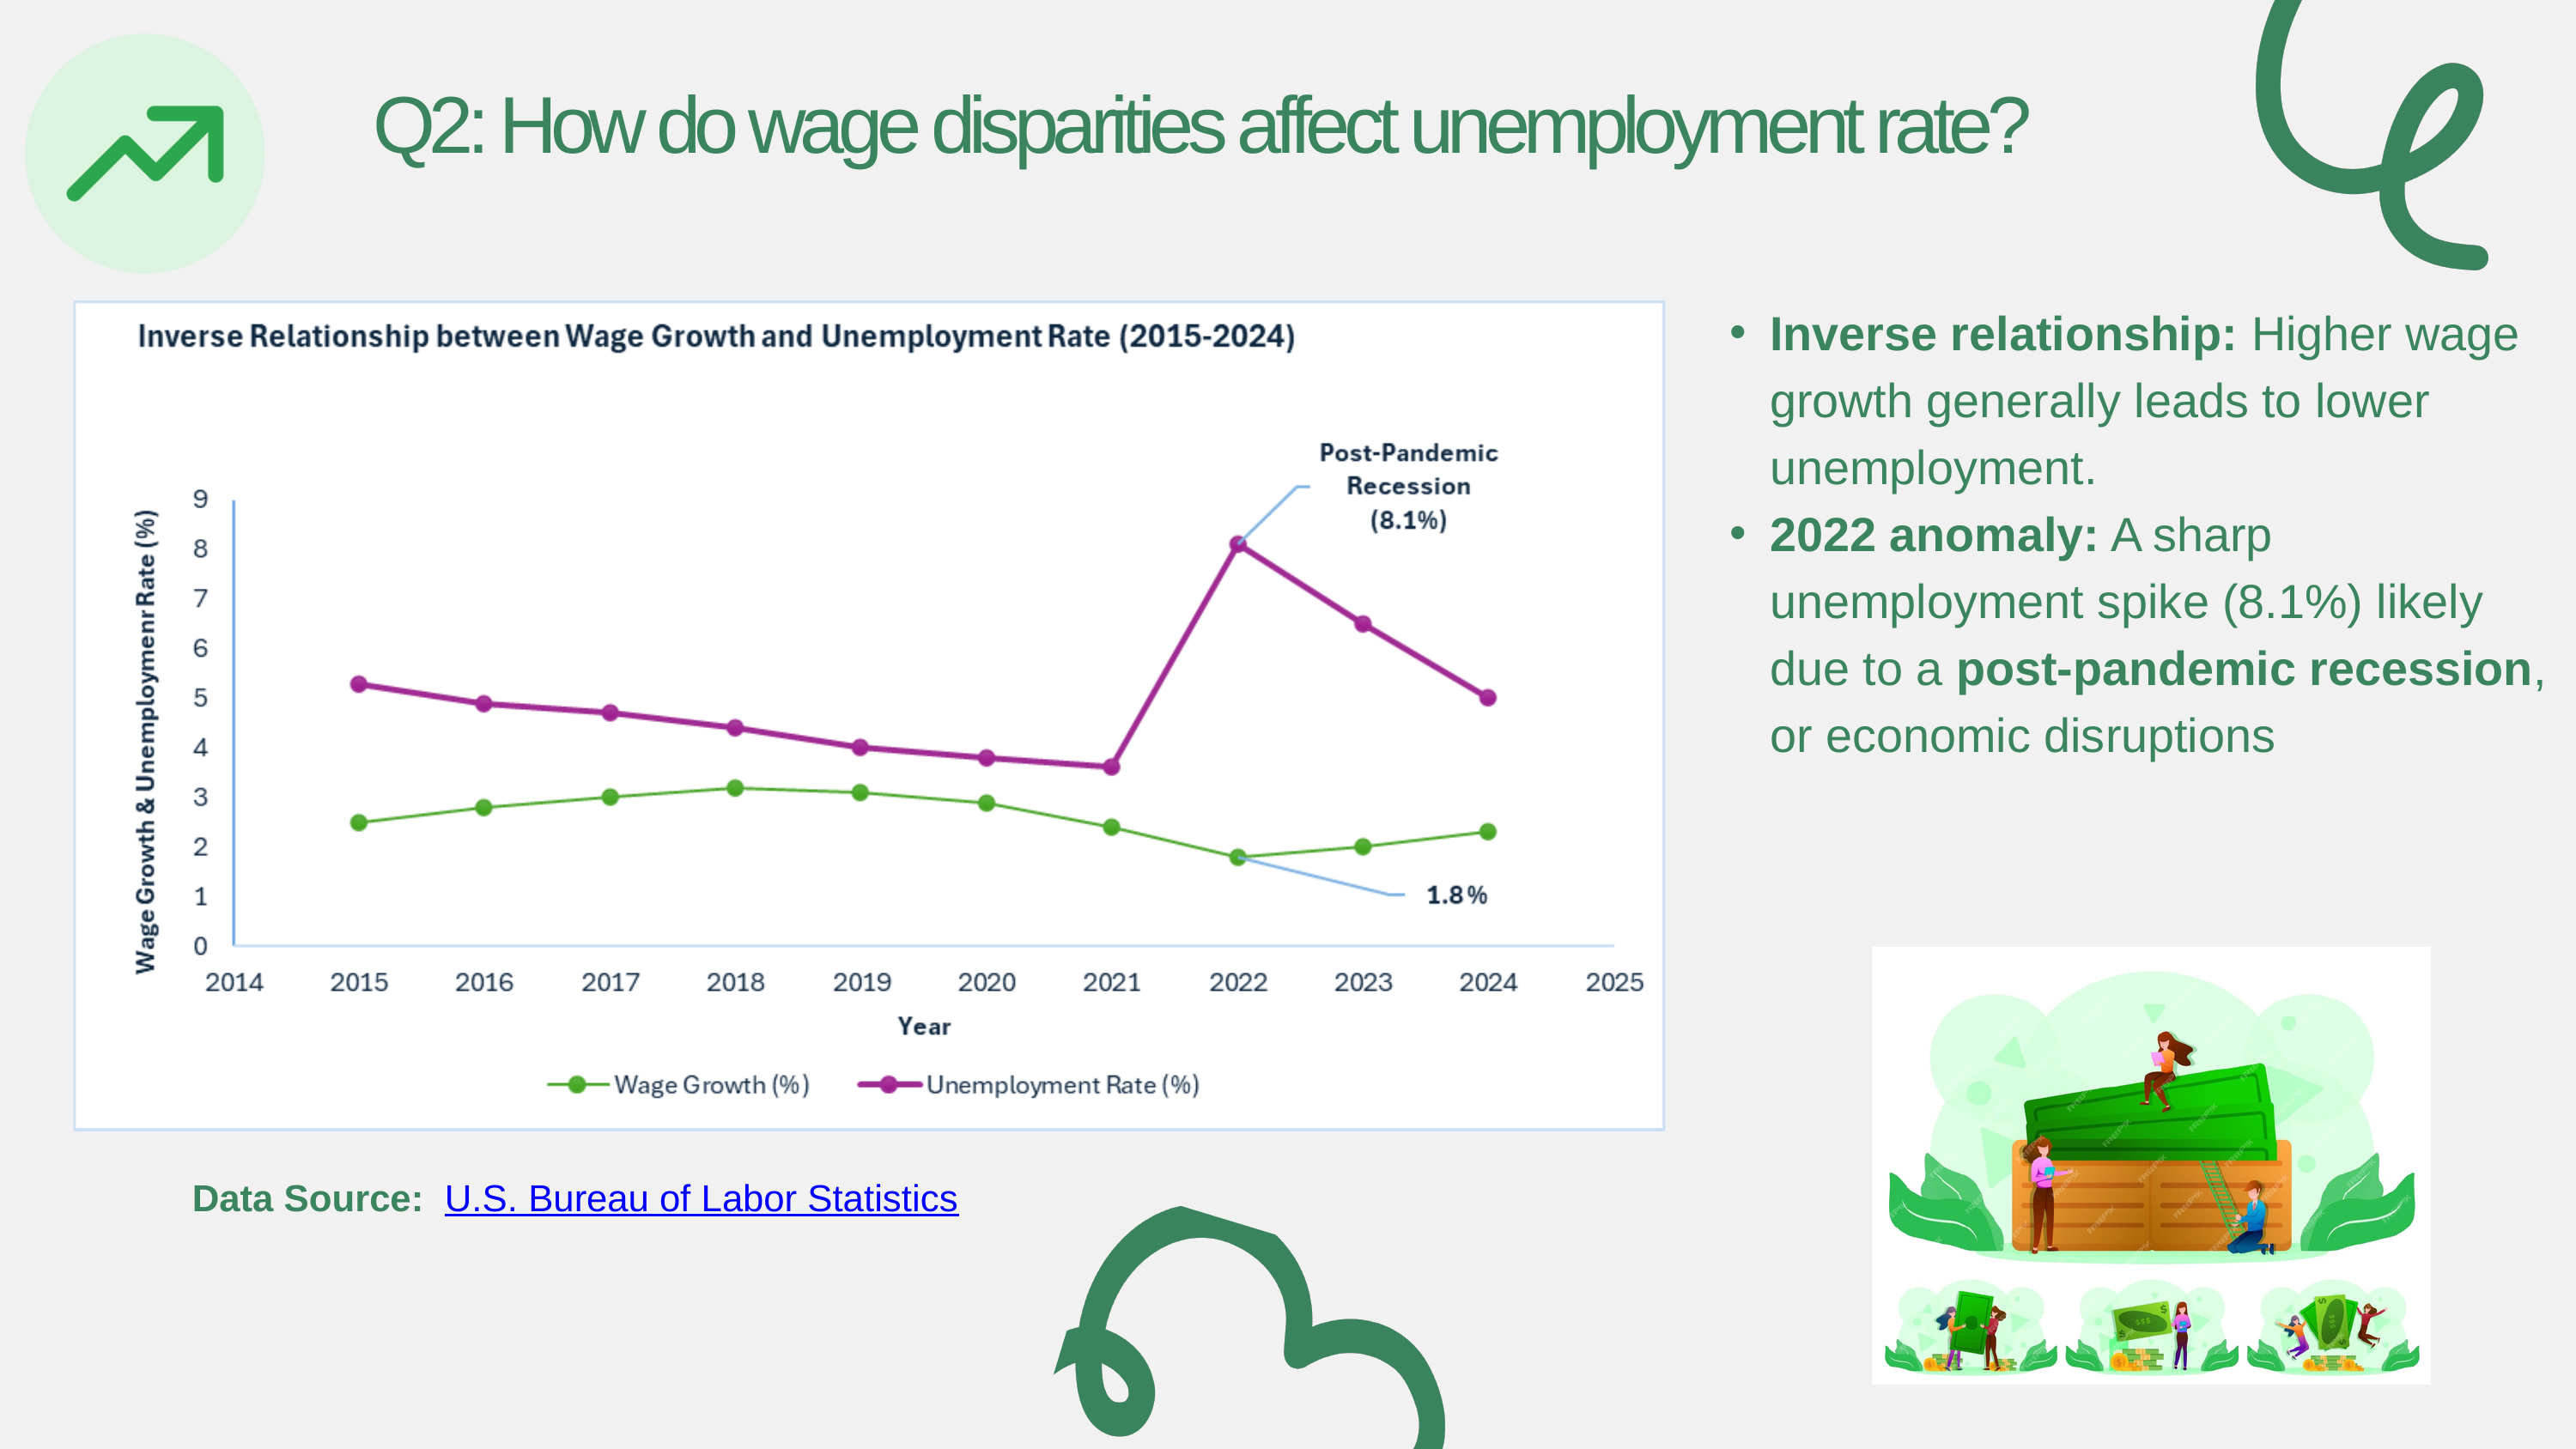

Q2: How do wage disparities affect unemployment rate?
Inverse relationship: Higher wage growth generally leads to lower unemployment.
2022 anomaly: A sharp unemployment spike (8.1%) likely due to a post-pandemic recession, or economic disruptions

Data Source:  U.S. Bureau of Labor Statistics